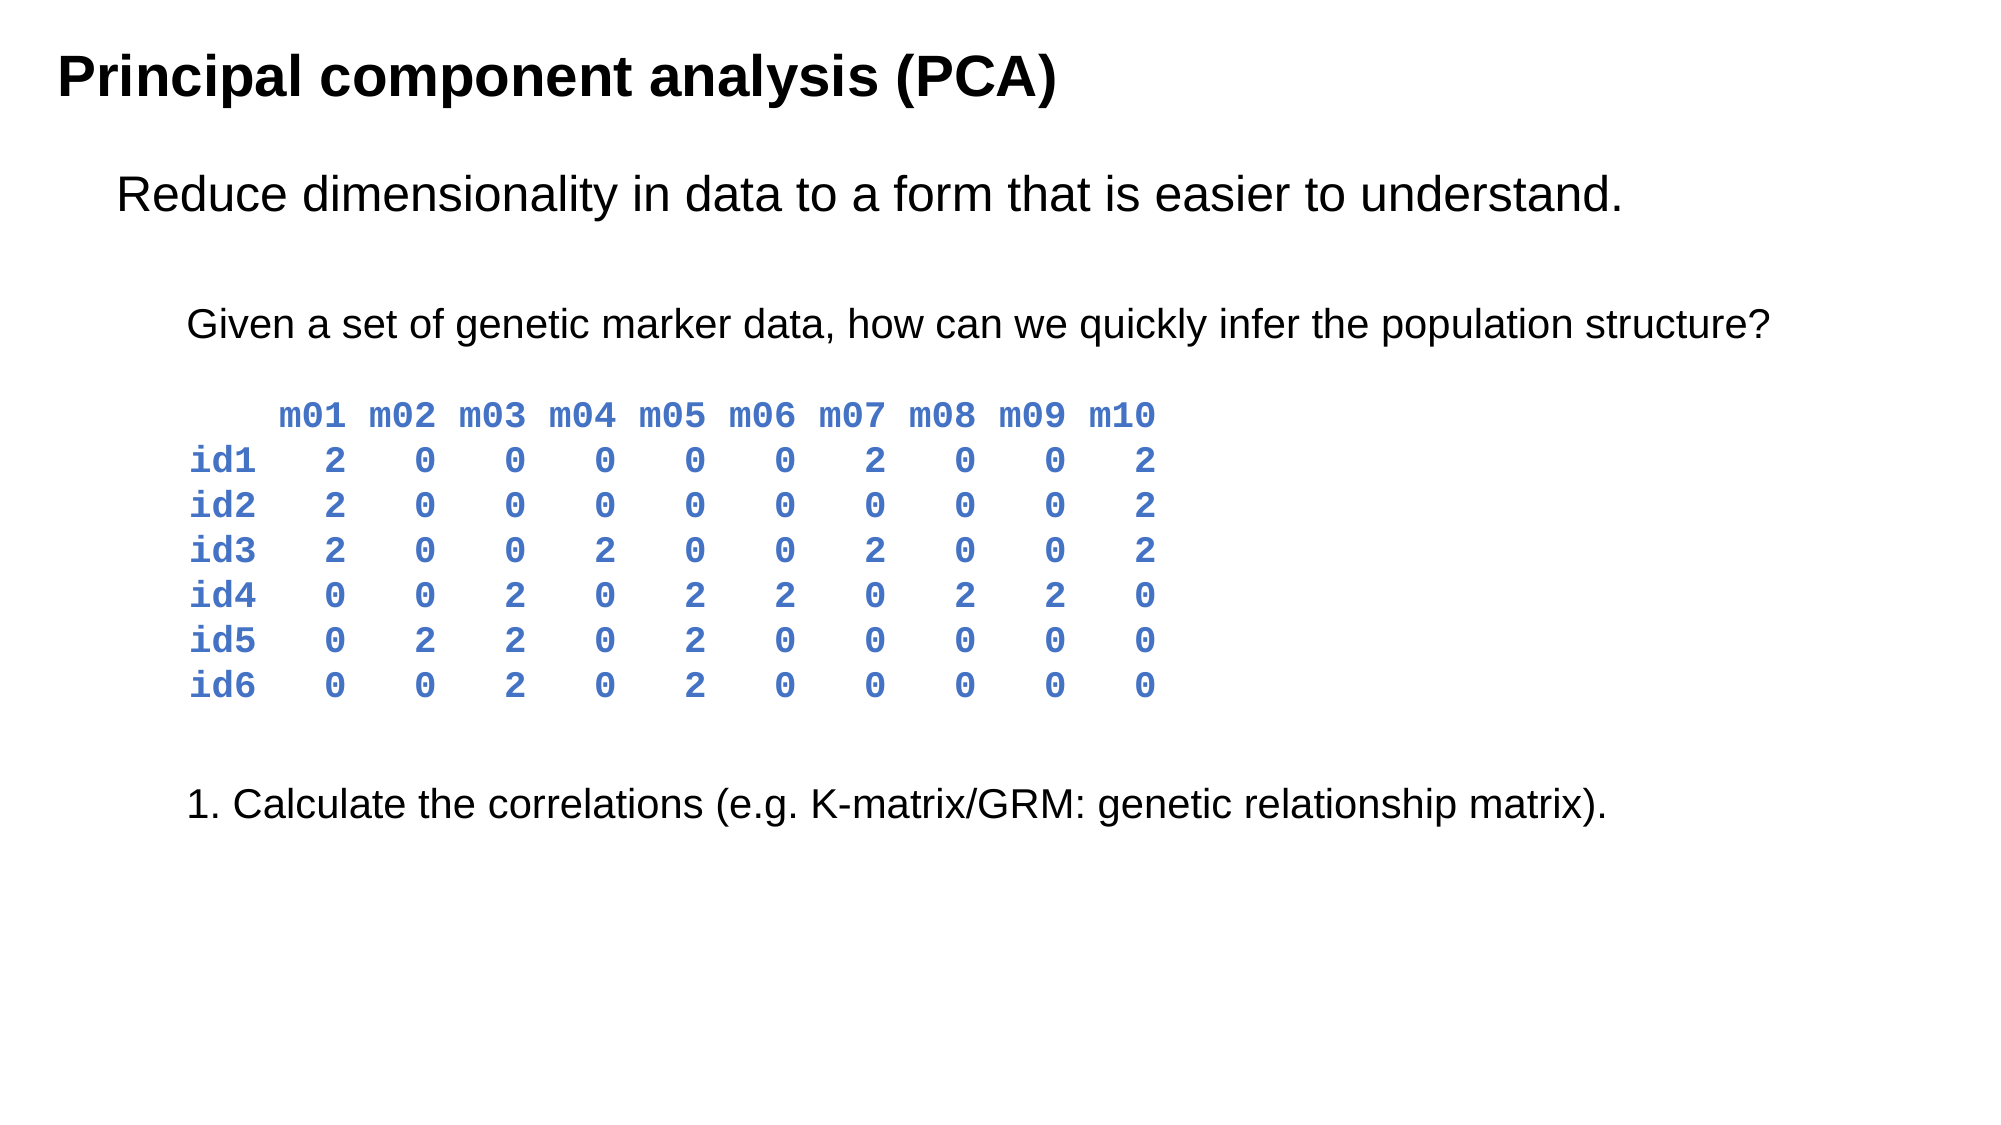

Principal component analysis (PCA)
Reduce dimensionality in data to a form that is easier to understand.
Given a set of genetic marker data, how can we quickly infer the population structure?
    m01 m02 m03 m04 m05 m06 m07 m08 m09 m10
id1   2   0   0   0   0   0   2   0   0   2
id2   2   0   0   0   0   0   0   0   0   2
id3   2   0   0   2   0   0   2   0   0   2
id4   0   0   2   0   2   2   0   2   2   0
id5   0   2   2   0   2   0   0   0   0   0
id6   0   0   2   0   2   0   0   0   0   0
1. Calculate the correlations (e.g. K-matrix/GRM: genetic relationship matrix).